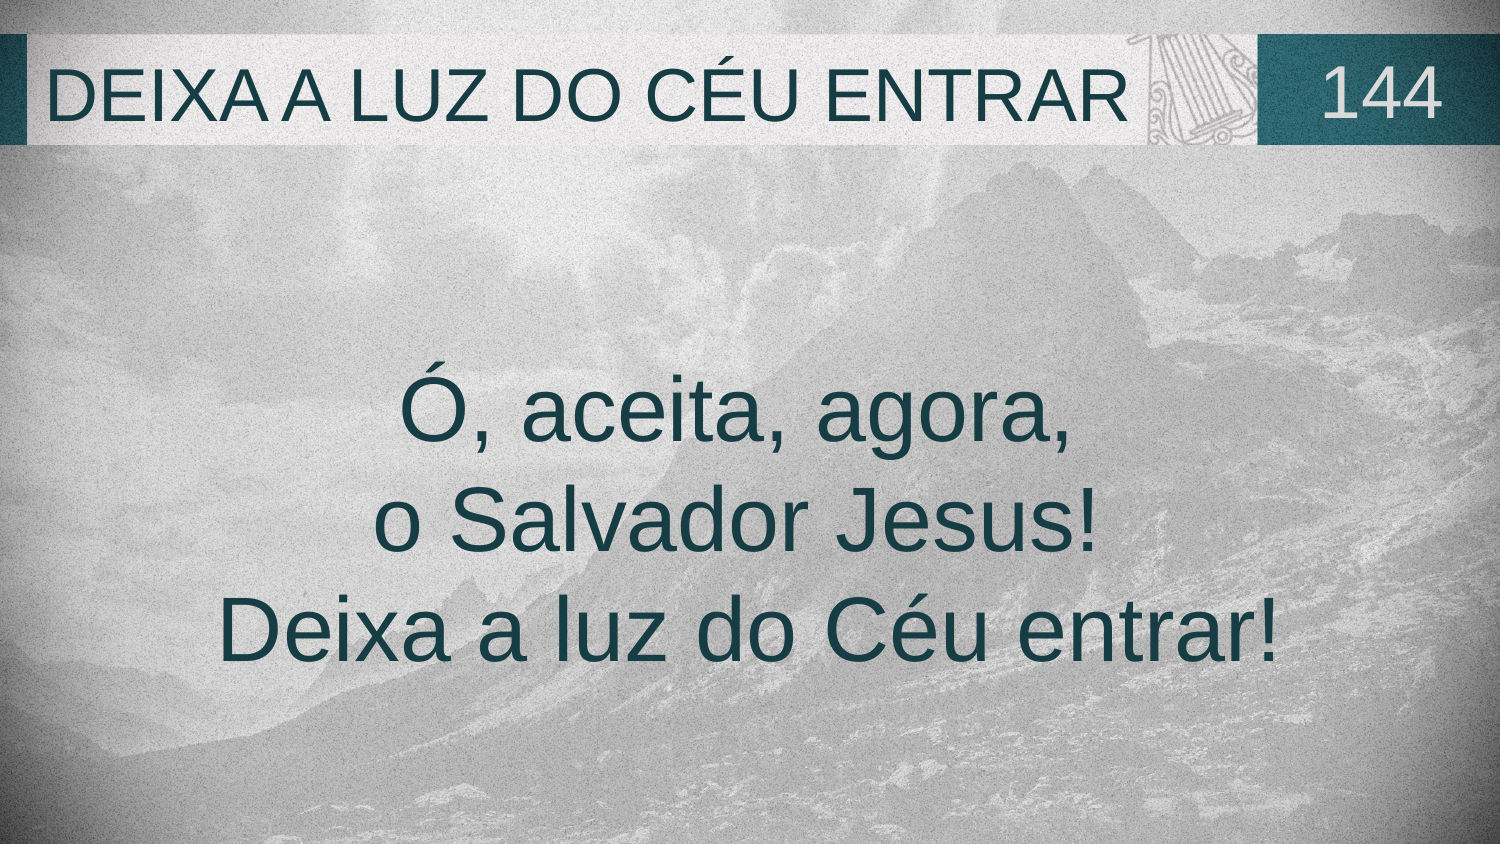

# DEIXA A LUZ DO CÉU ENTRAR
144
Ó, aceita, agora,
o Salvador Jesus!
Deixa a luz do Céu entrar!